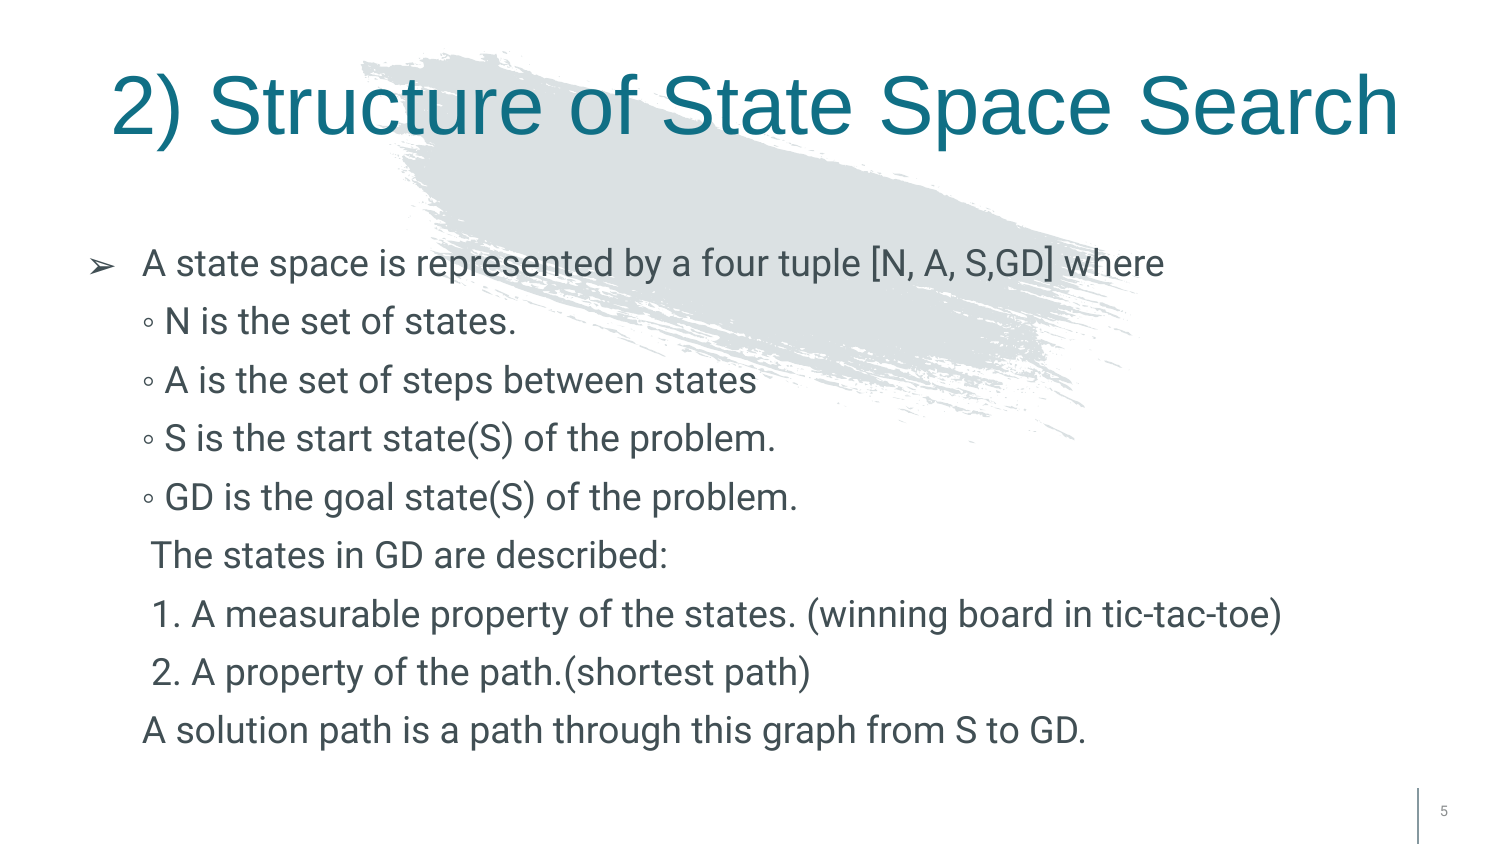

# 2) Structure of State Space Search
A state space is represented by a four tuple [N, A, S,GD] where
◦ N is the set of states.
◦ A is the set of steps between states
◦ S is the start state(S) of the problem.
◦ GD is the goal state(S) of the problem.
 The states in GD are described:
 1. A measurable property of the states. (winning board in tic-tac-toe)
 2. A property of the path.(shortest path)
A solution path is a path through this graph from S to GD.

5